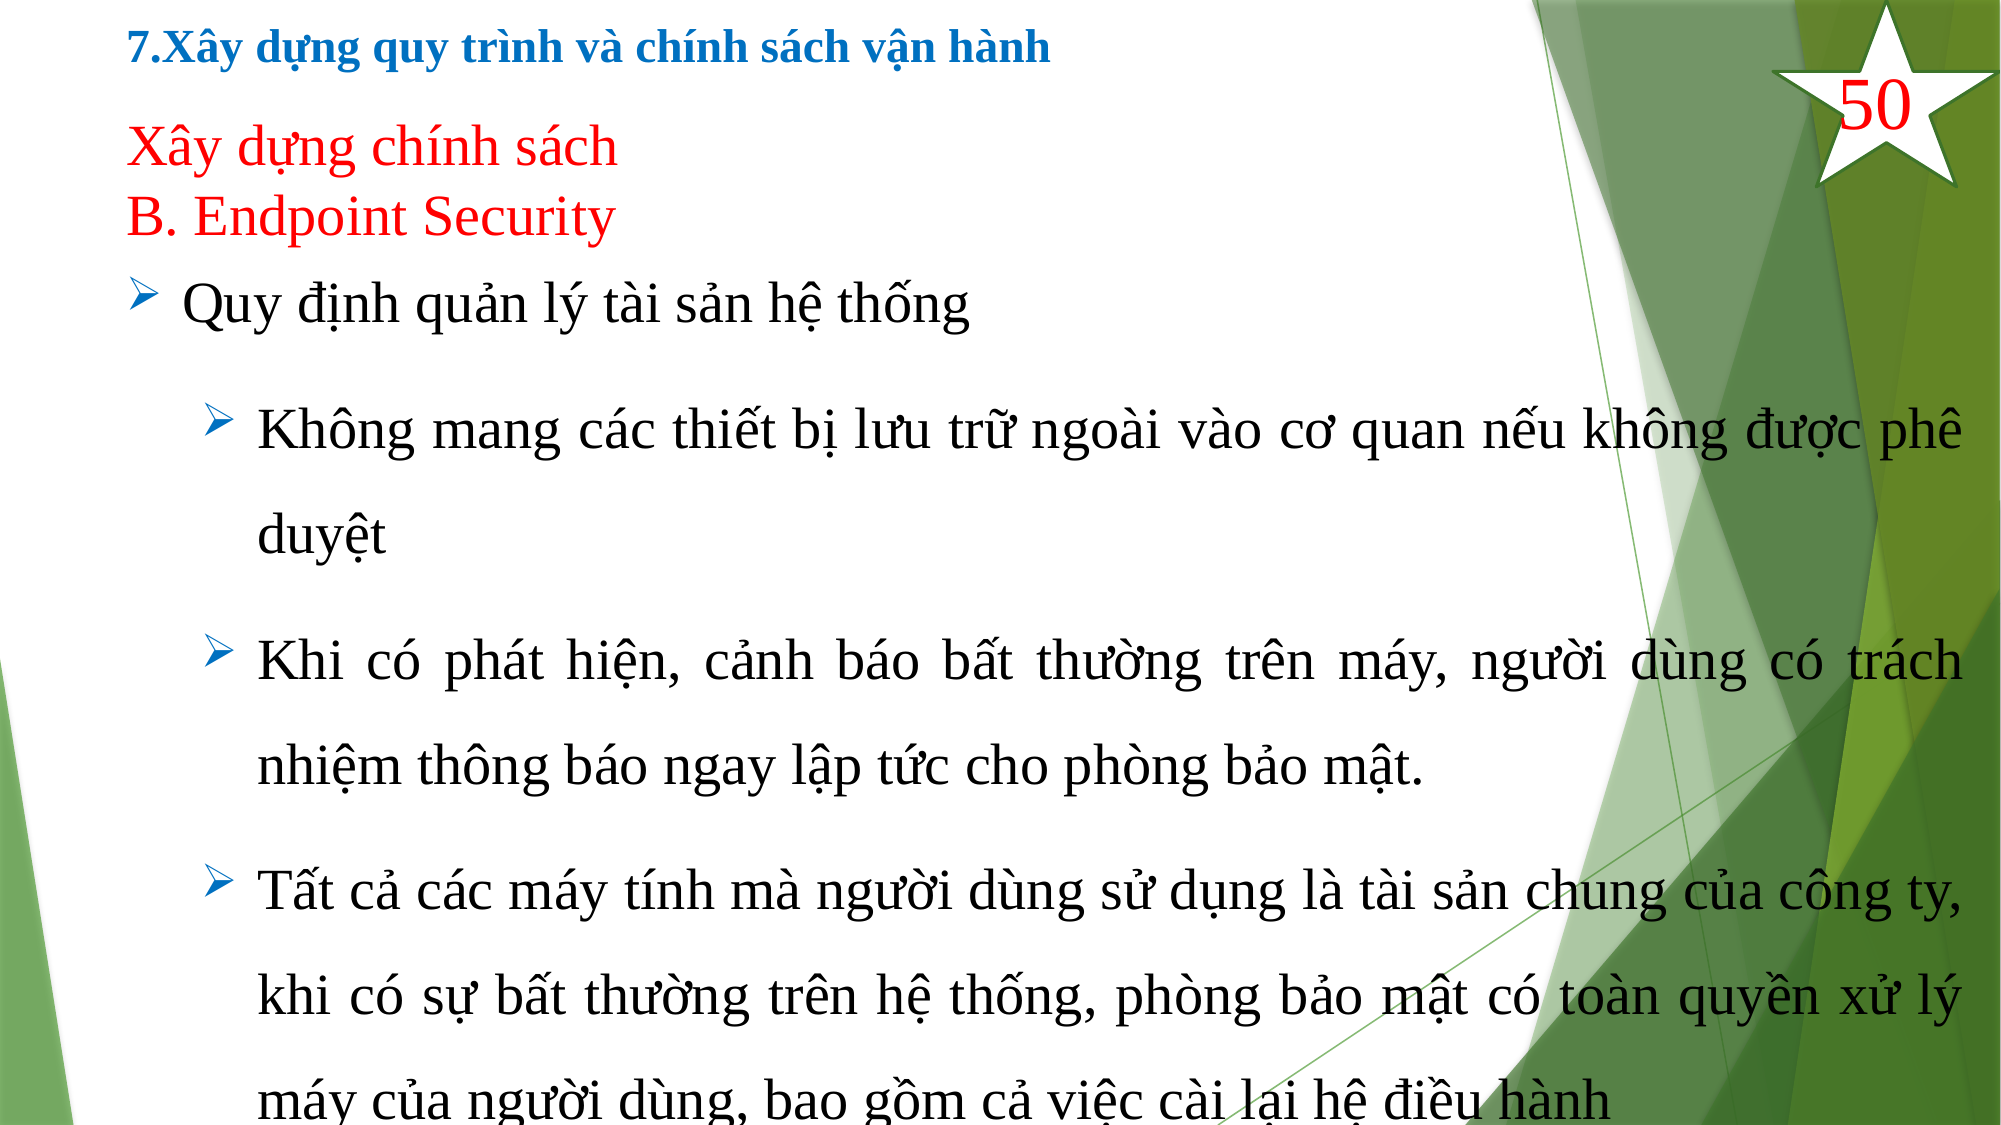

# 7.Xây dựng quy trình và chính sách vận hành
50
Xây dựng chính sách
B. Endpoint Security
Quy định quản lý tài sản hệ thống
Không mang các thiết bị lưu trữ ngoài vào cơ quan nếu không được phê duyệt
Khi có phát hiện, cảnh báo bất thường trên máy, người dùng có trách nhiệm thông báo ngay lập tức cho phòng bảo mật.
Tất cả các máy tính mà người dùng sử dụng là tài sản chung của công ty, khi có sự bất thường trên hệ thống, phòng bảo mật có toàn quyền xử lý máy của người dùng, bao gồm cả việc cài lại hệ điều hành